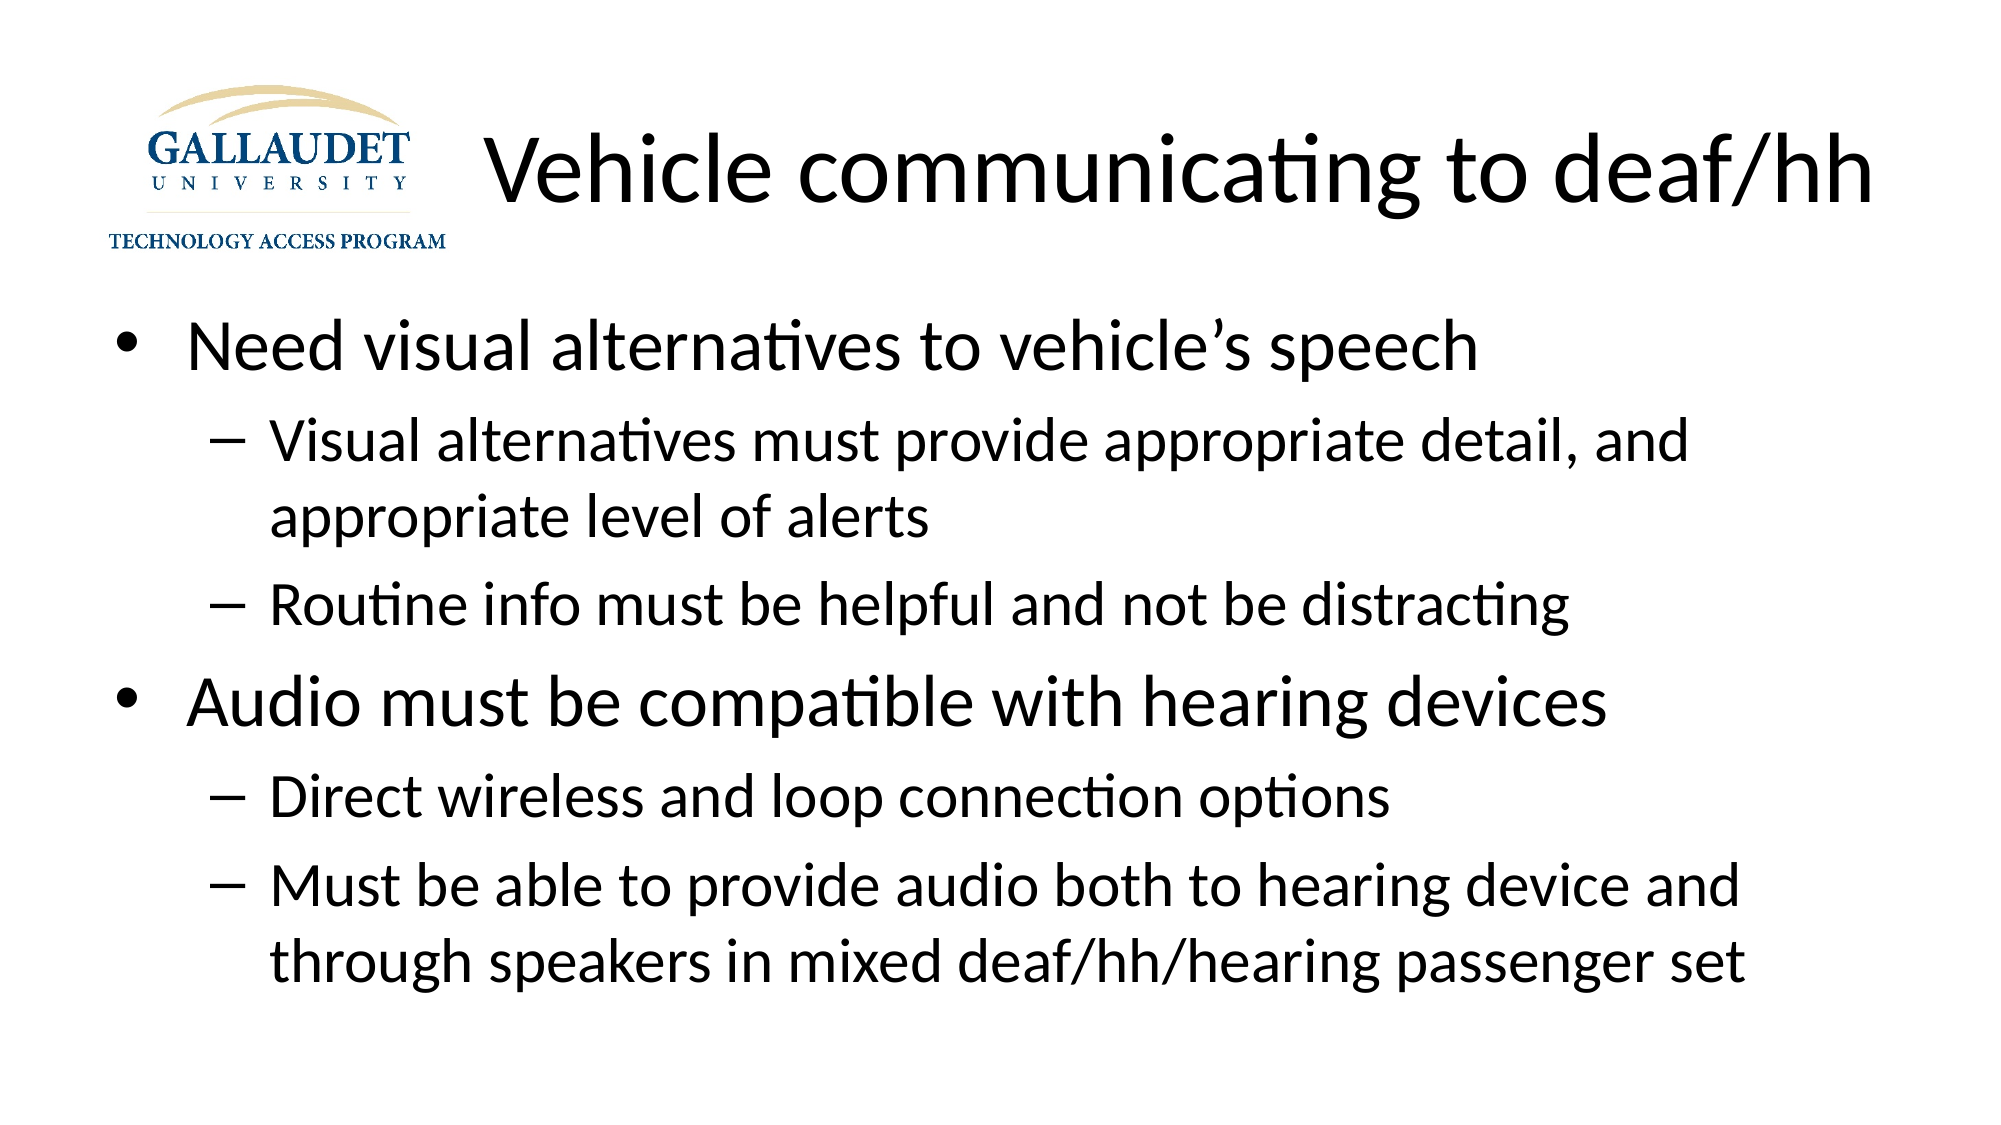

# Vehicle communicating to deaf/hh
Need visual alternatives to vehicle’s speech
Visual alternatives must provide appropriate detail, and appropriate level of alerts
Routine info must be helpful and not be distracting
Audio must be compatible with hearing devices
Direct wireless and loop connection options
Must be able to provide audio both to hearing device and through speakers in mixed deaf/hh/hearing passenger set